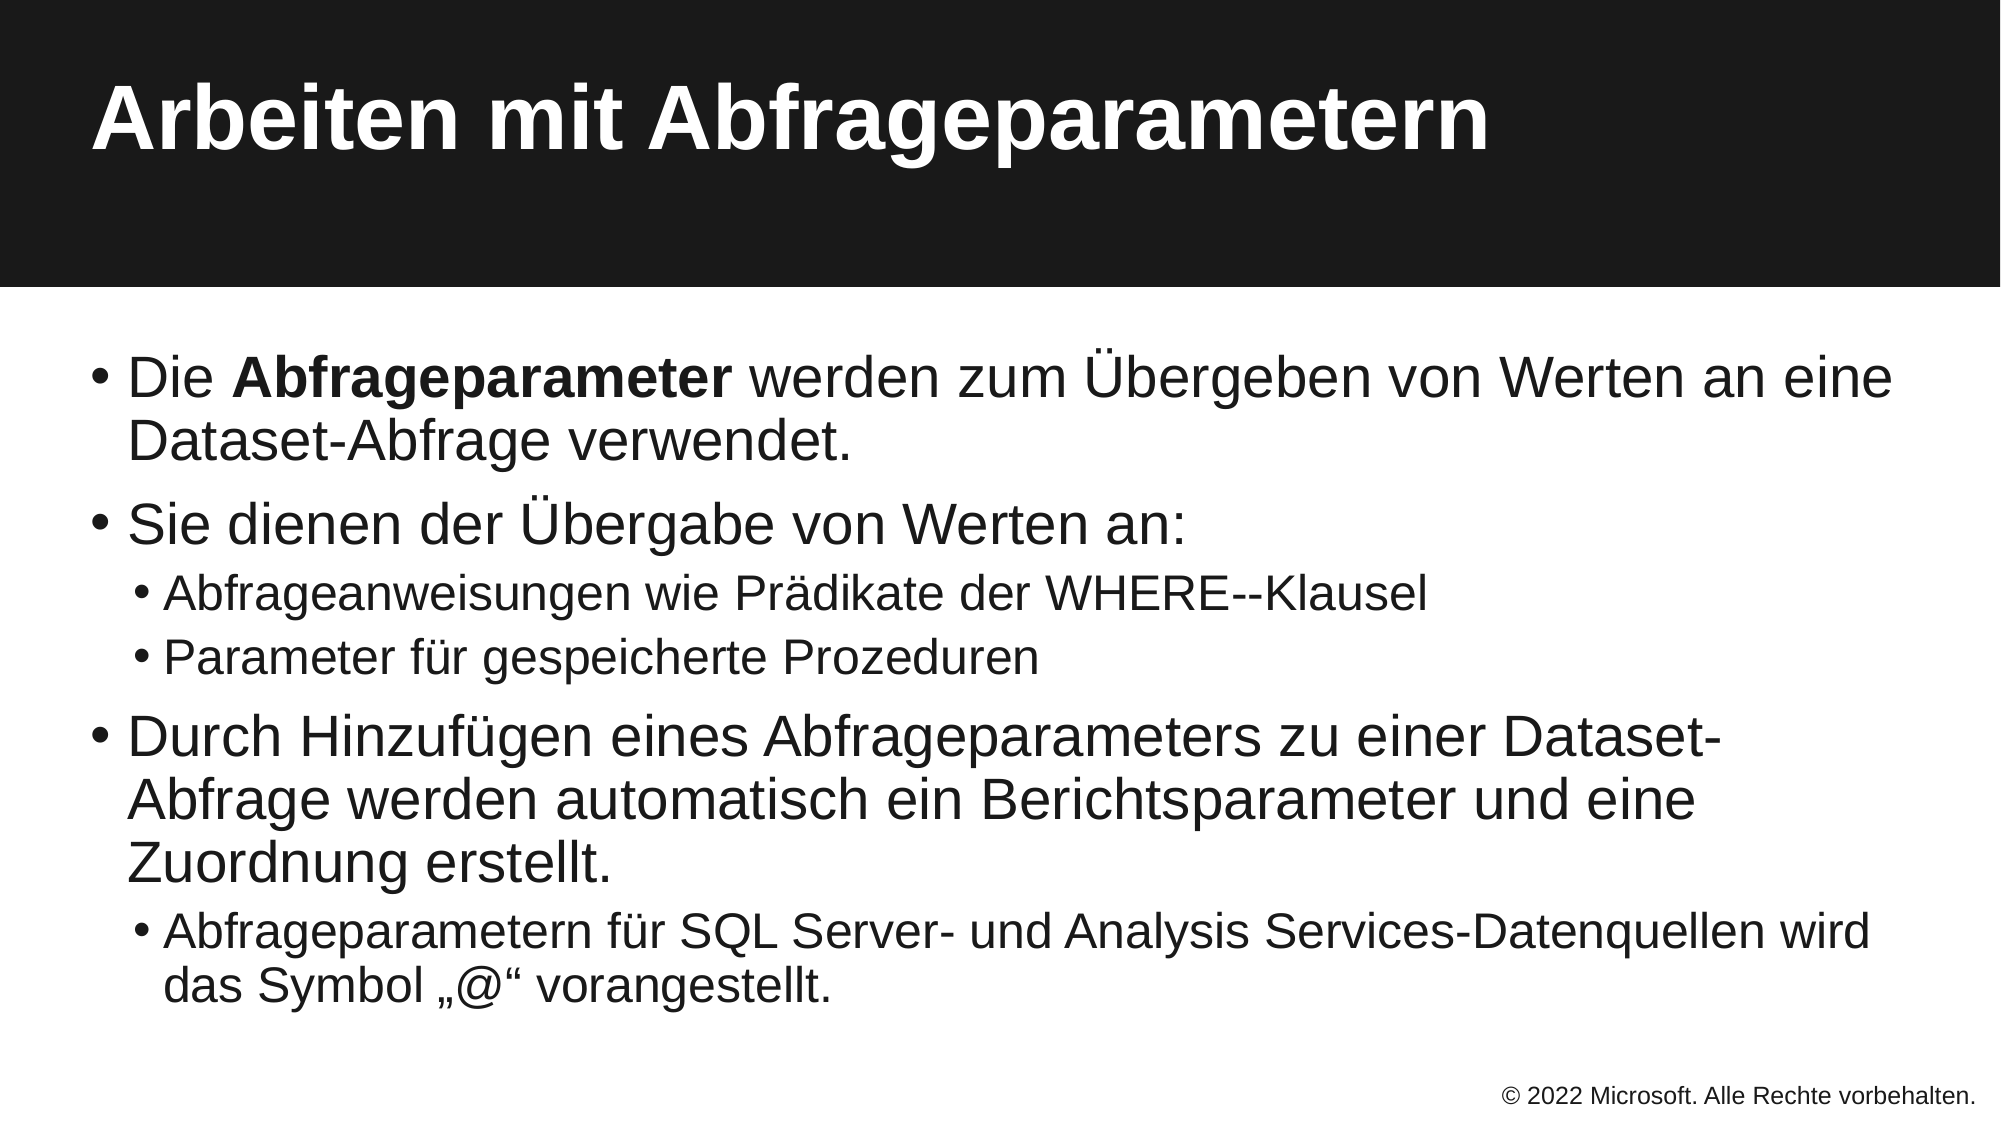

# Arbeiten mit Abfrageparametern

Die Abfrageparameter werden zum Übergeben von Werten an eine Dataset-Abfrage verwendet.
Sie dienen der Übergabe von Werten an:
Abfrageanweisungen wie Prädikate der WHERE--Klausel
Parameter für gespeicherte Prozeduren
Durch Hinzufügen eines Abfrageparameters zu einer Dataset-Abfrage werden automatisch ein Berichtsparameter und eine Zuordnung erstellt.
Abfrageparametern für SQL Server- und Analysis Services-Datenquellen wird das Symbol „@“ vorangestellt.

© 2022 Microsoft. Alle Rechte vorbehalten.